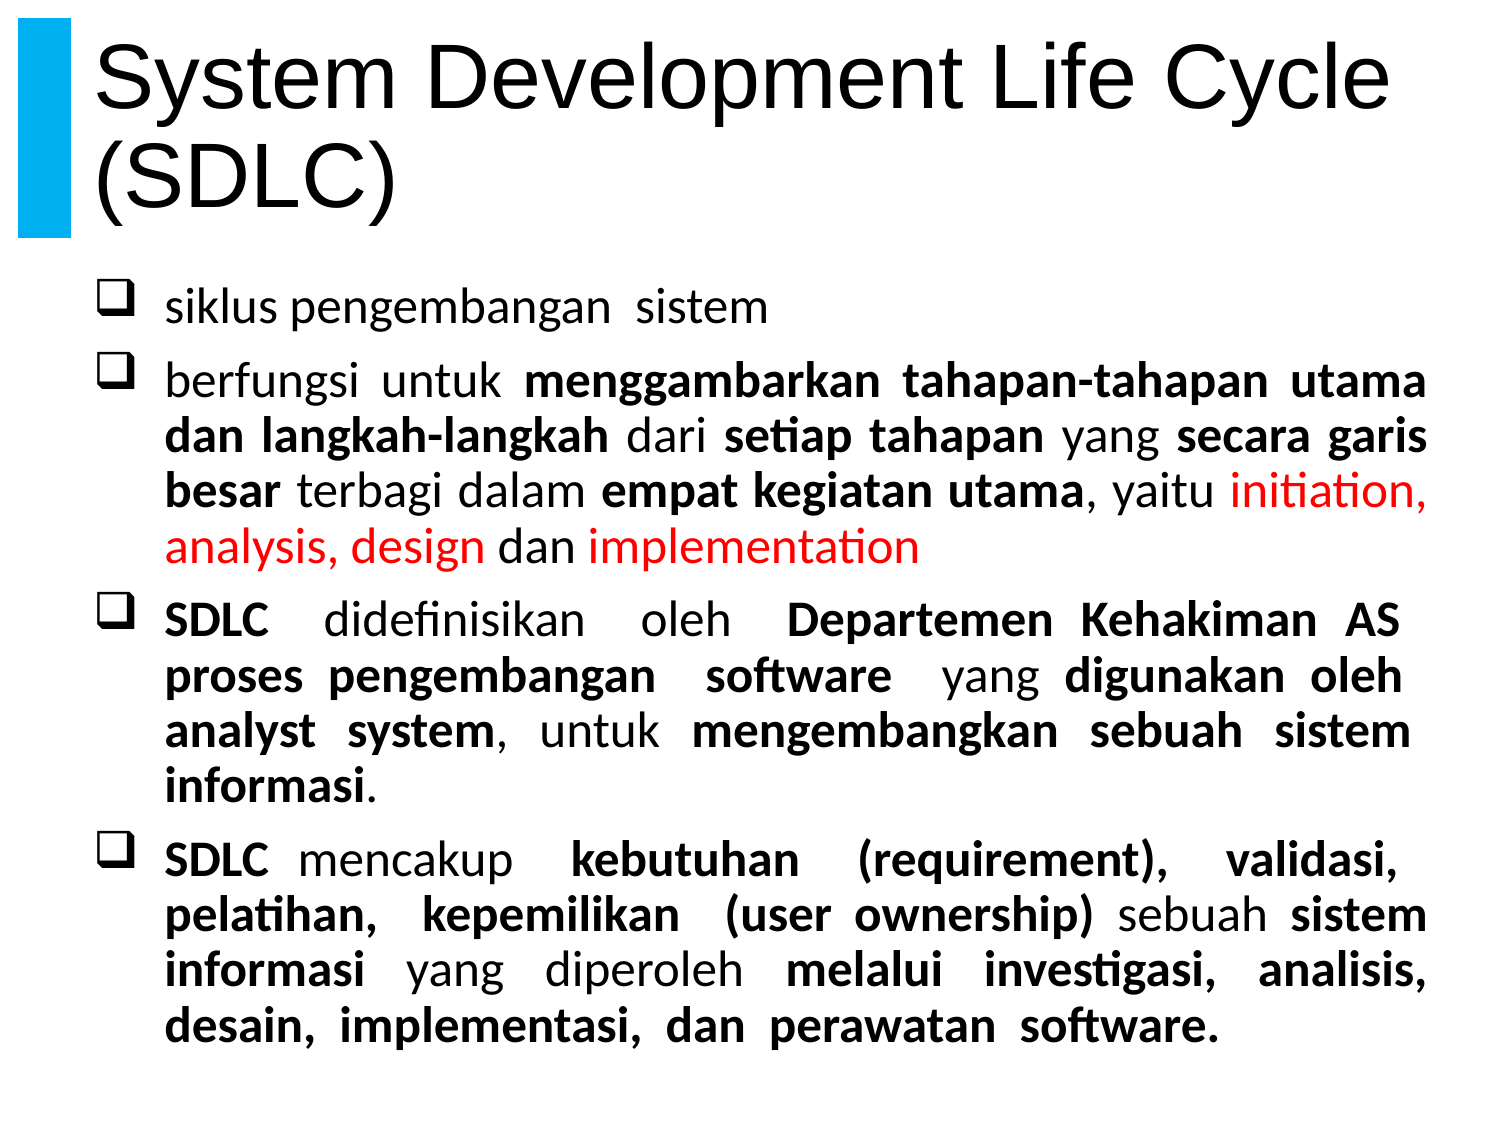

# System Development Life Cycle (SDLC)
siklus pengembangan  sistem
berfungsi untuk menggambarkan tahapan-tahapan utama dan langkah-langkah dari setiap tahapan yang secara garis besar terbagi dalam empat kegiatan utama, yaitu initiation, analysis, design dan implementation
SDLC  didefinisikan  oleh  Departemen Kehakiman AS  proses pengembangan  software  yang digunakan oleh  analyst  system,  untuk  mengembangkan  sebuah  sistem  informasi.
SDLC mencakup  kebutuhan  (requirement),  validasi,  pelatihan,  kepemilikan  (user ownership) sebuah sistem informasi yang diperoleh melalui investigasi, analisis, desain,  implementasi,  dan  perawatan  software.